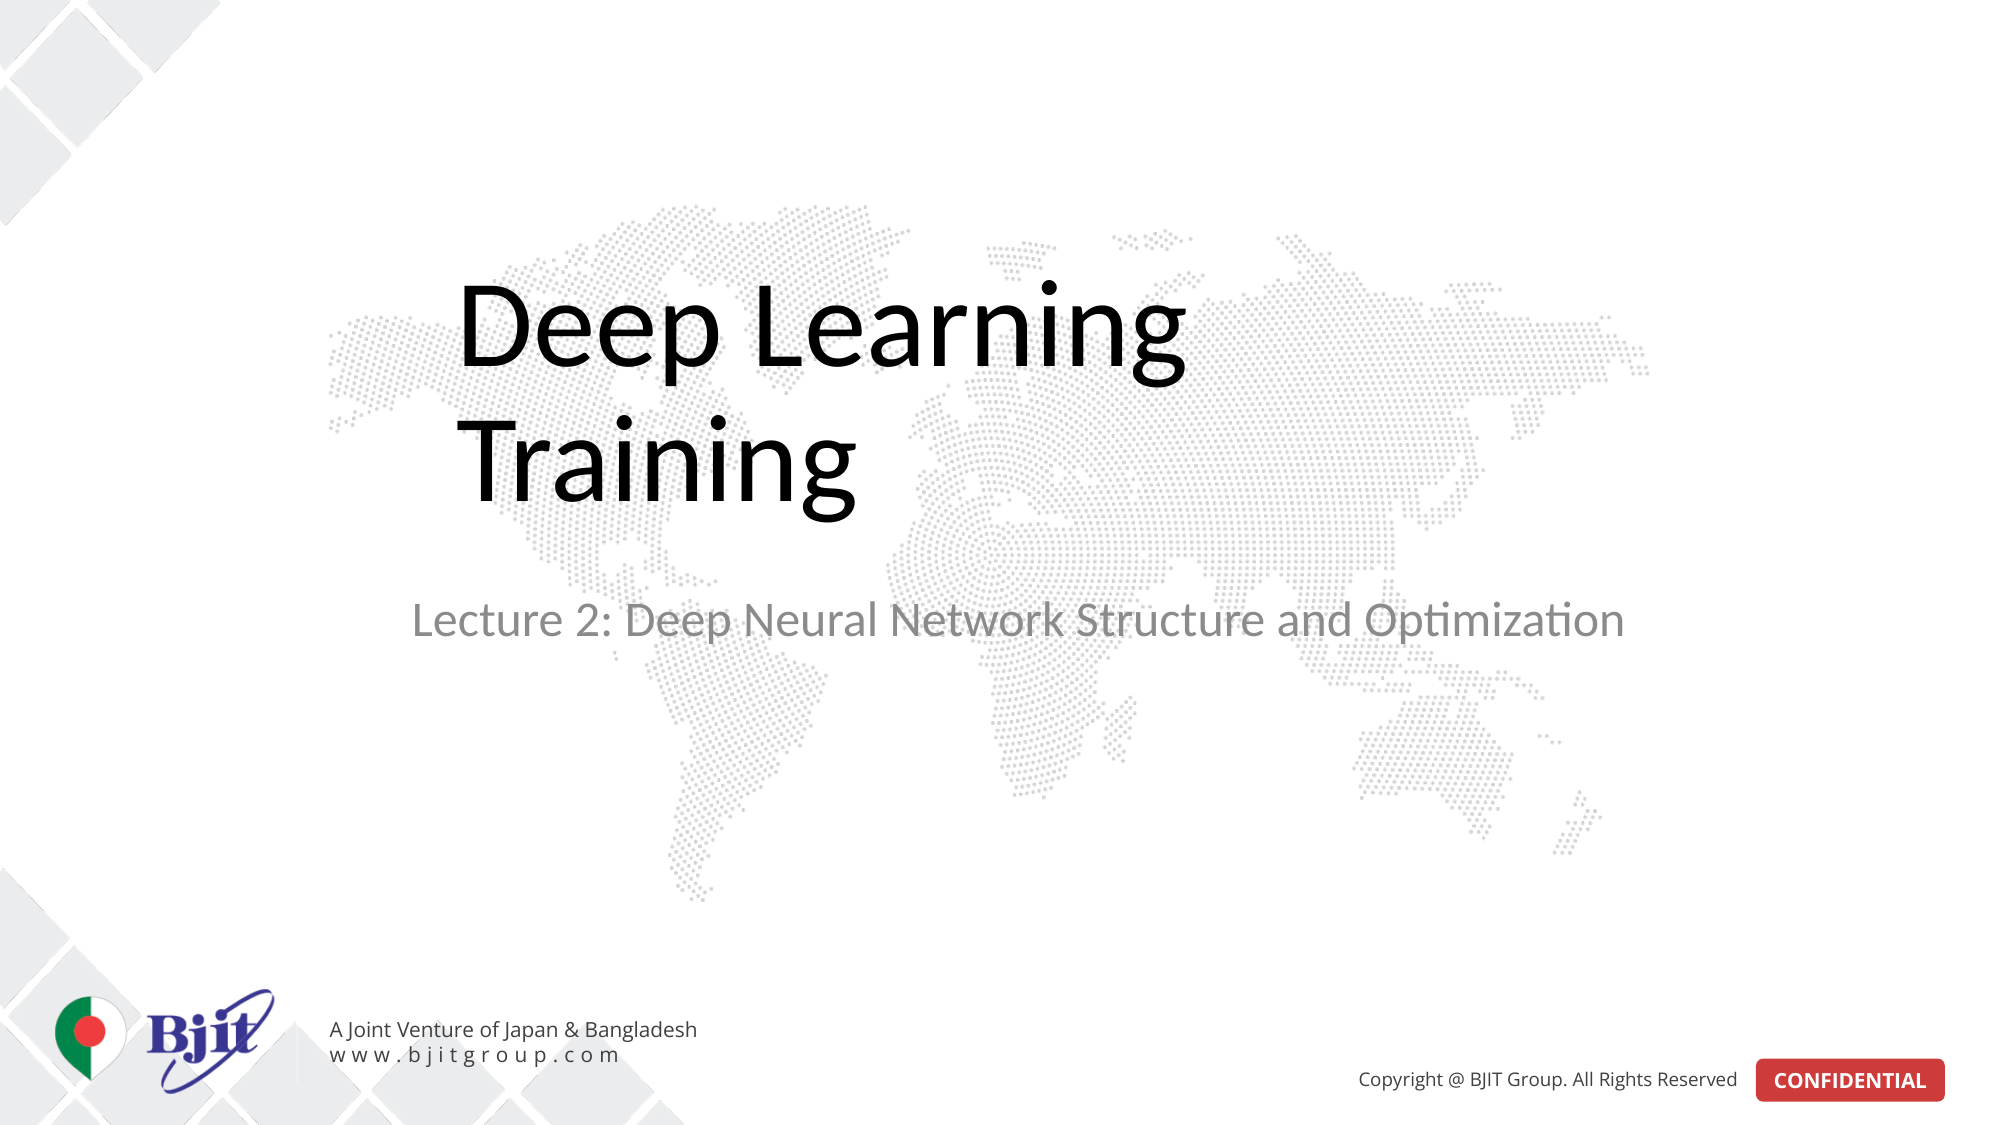

# Deep Learning Training
Lecture 2: Deep Neural Network Structure and Optimization